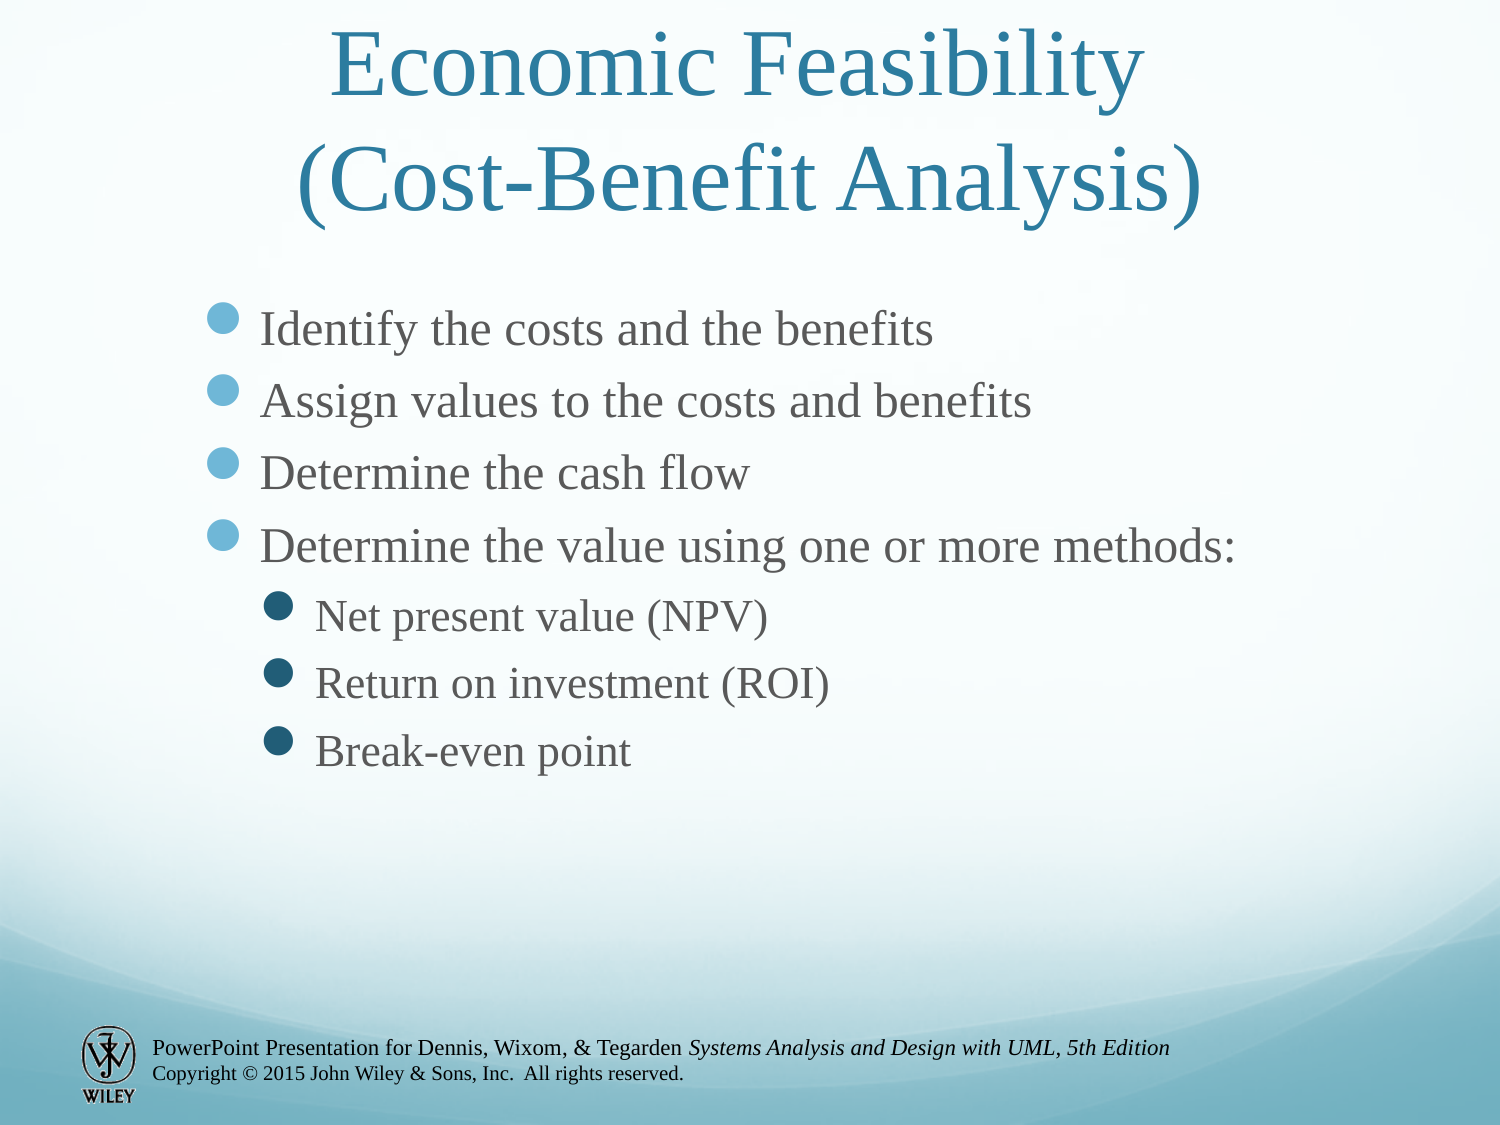

# Economic Feasibility (Cost-Benefit Analysis)
Identify the costs and the benefits
Assign values to the costs and benefits
Determine the cash flow
Determine the value using one or more methods:
Net present value (NPV)
Return on investment (ROI)
Break-even point